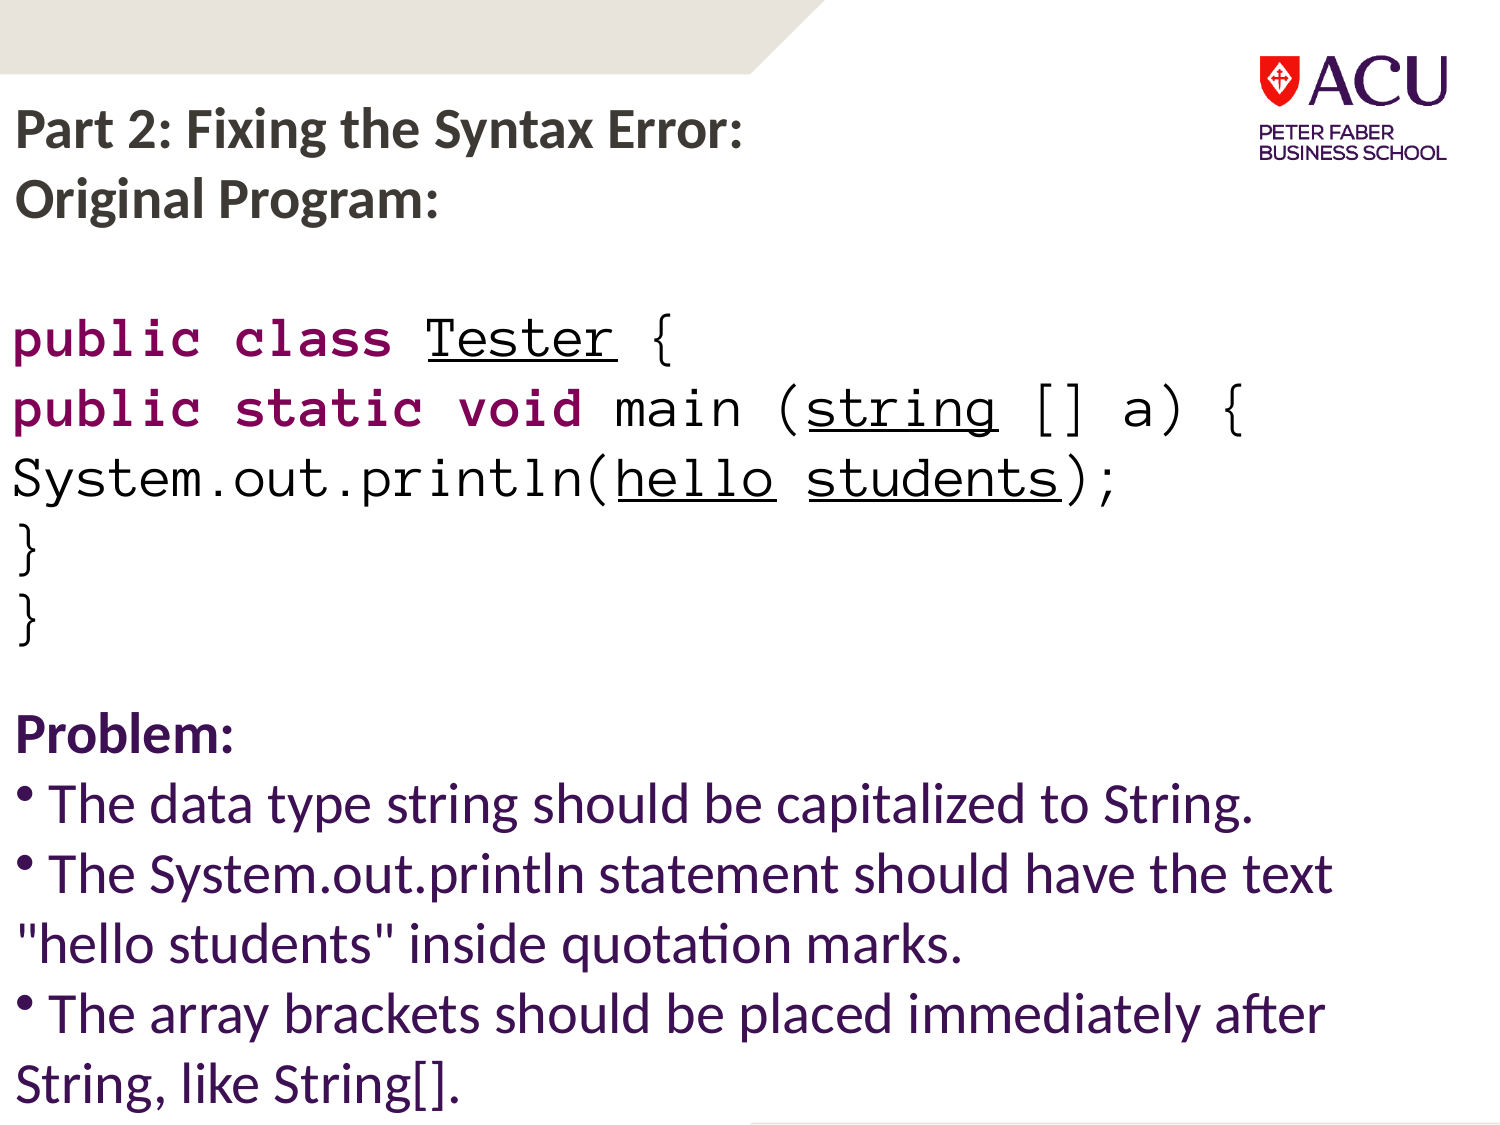

# Part 2: Fixing the Syntax Error: Original Program:
public class Tester {
public static void main (string [] a) {
System.out.println(hello students);
}
}
Problem:
 The data type string should be capitalized to String.
 The System.out.println statement should have the text "hello students" inside quotation marks.
 The array brackets should be placed immediately after String, like String[].

36